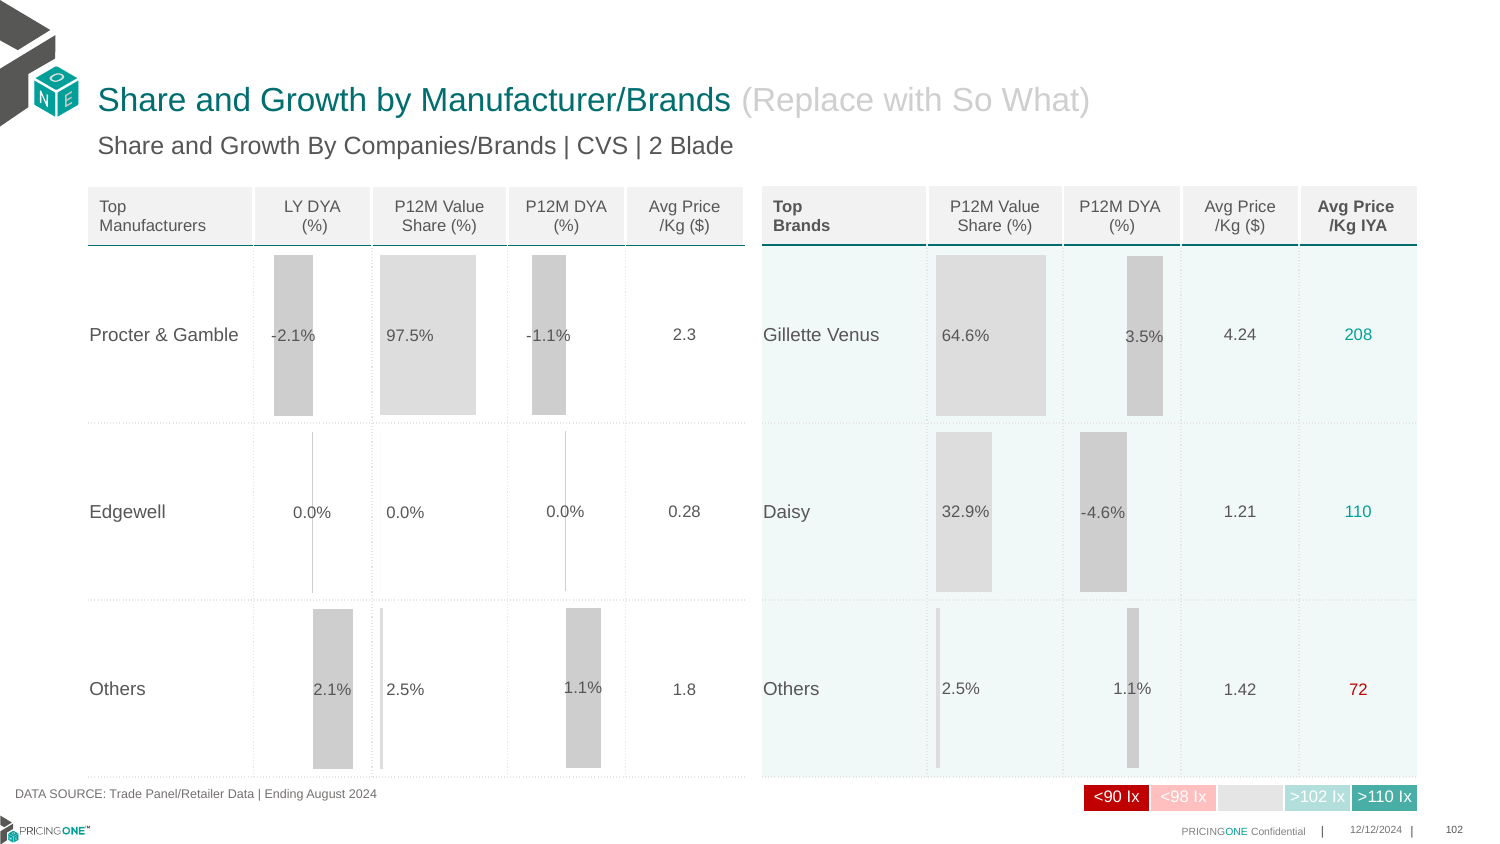

# Share and Growth by Manufacturer/Brands (Replace with So What)

Share and Growth By Companies/Brands | CVS | 2 Blade
| Top Brands | P12M Value Share (%) | P12M DYA (%) | Avg Price /Kg ($) | Avg Price /Kg IYA |
| --- | --- | --- | --- | --- |
| Gillette Venus |  |  | 4.24 | 208 |
| Daisy |  |  | 1.21 | 110 |
| Others |  |  | 1.42 | 72 |
| Top Manufacturers | LY DYA (%) | P12M Value Share (%) | P12M DYA (%) | Avg Price /Kg ($) |
| --- | --- | --- | --- | --- |
| Procter & Gamble |  |  |  | 2.3 |
| Edgewell |  |  |  | 0.28 |
| Others |  |  |  | 1.8 |

### Chart

| Category | Share DYA P12M |
|---|---|
|  | -0.011066251585481579 |

### Chart

| Category | Value Share P12M |
|---|---|
|  | 0.9751870442276731 |

### Chart

| Category | Share DYA LY |
|---|---|
|  | -0.02066836471167044 |

### Chart

| Category | Value Share |
|---|---|
|  | 0.6460618679256662 |

### Chart

| Category | Share DYA |
|---|---|
|  | 0.03455388335191034 |
DATA SOURCE: Trade Panel/Retailer Data | Ending August 2024
| <90 Ix | <98 Ix |  | >102 Ix | >110 Ix |
| --- | --- | --- | --- | --- |

12/12/2024
102